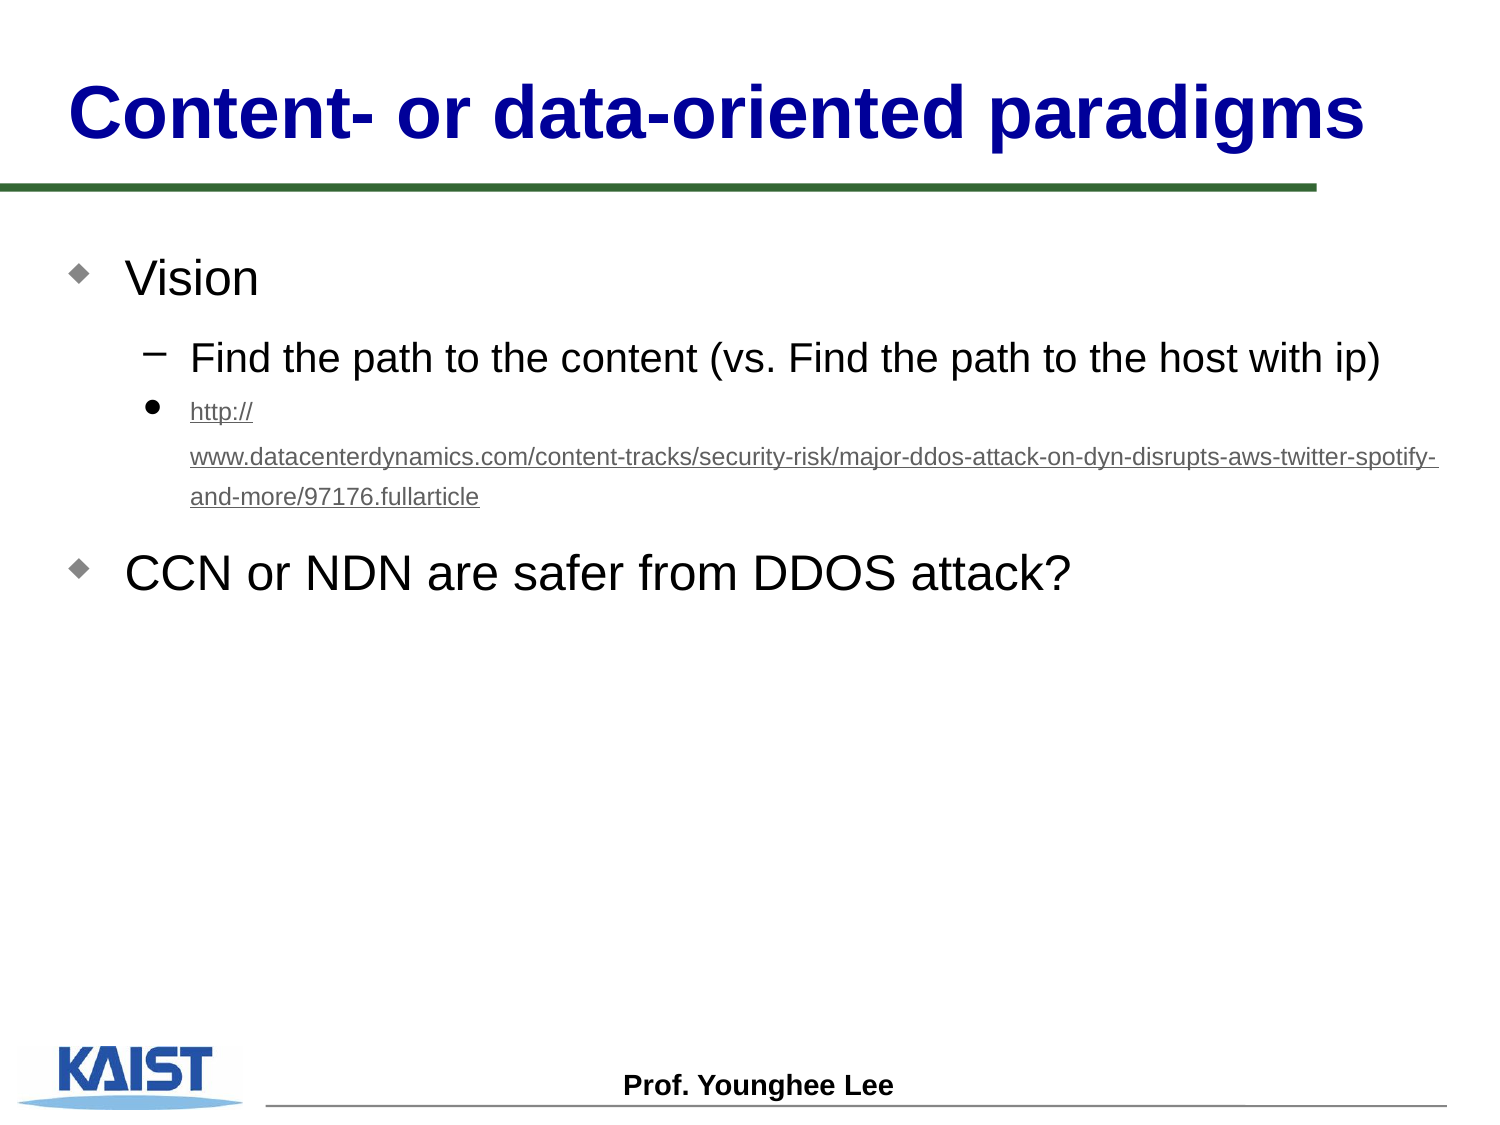

# Content- or data-oriented paradigms
Vision
Find the path to the content (vs. Find the path to the host with ip)
http://www.datacenterdynamics.com/content-tracks/security-risk/major-ddos-attack-on-dyn-disrupts-aws-twitter-spotify-and-more/97176.fullarticle
CCN or NDN are safer from DDOS attack?